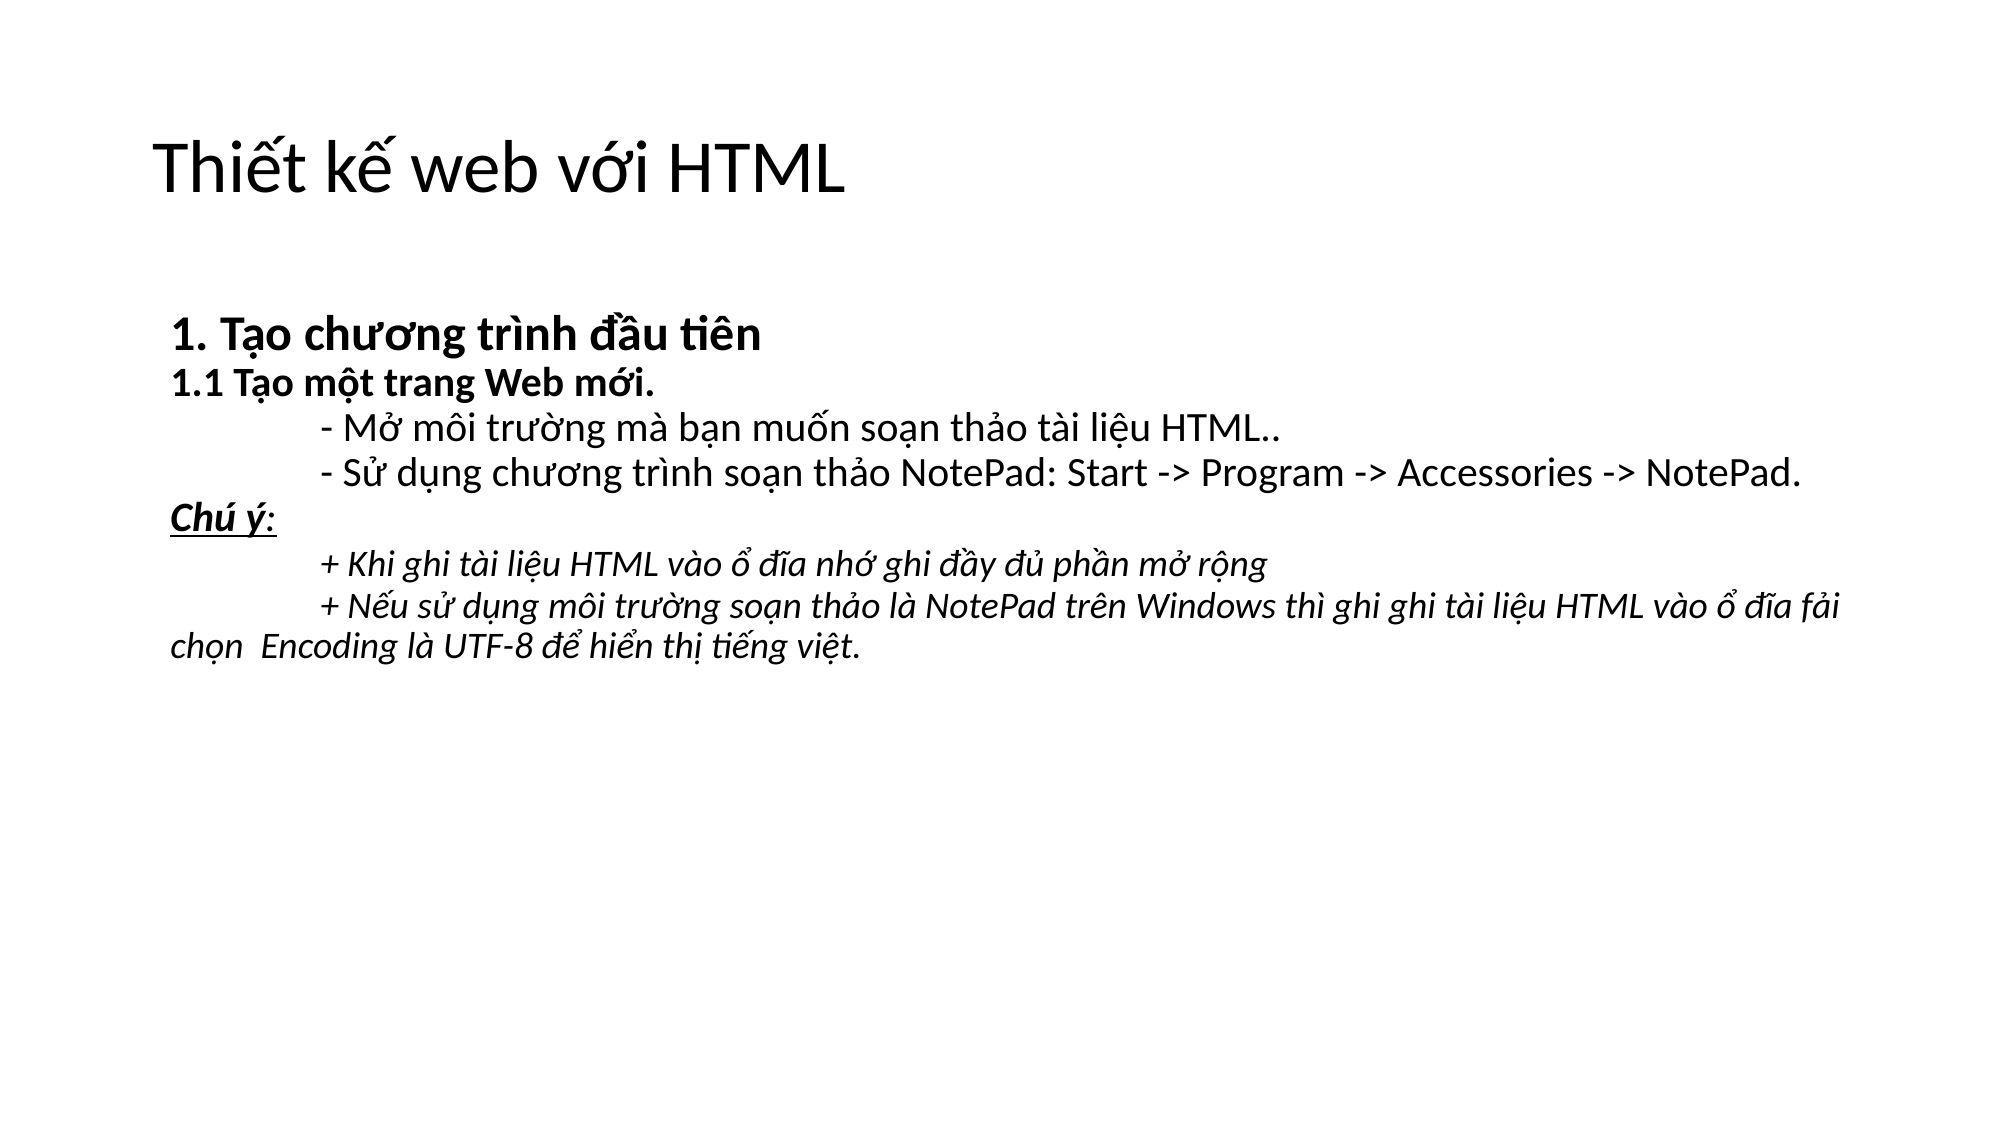

# Thiết kế web với HTML
1. Tạo chương trình đầu tiên
1.1 Tạo một trang Web mới.
	- Mở môi trường mà bạn muốn soạn thảo tài liệu HTML..
	- Sử dụng chương trình soạn thảo NotePad: Start -> Program -> Accessories -> NotePad.
Chú ý:
	+ Khi ghi tài liệu HTML vào ổ đĩa nhớ ghi đầy đủ phần mở rộng
	+ Nếu sử dụng môi trường soạn thảo là NotePad trên Windows thì ghi ghi tài liệu HTML vào ổ đĩa fải chọn  Encoding là UTF-8 để hiển thị tiếng việt.